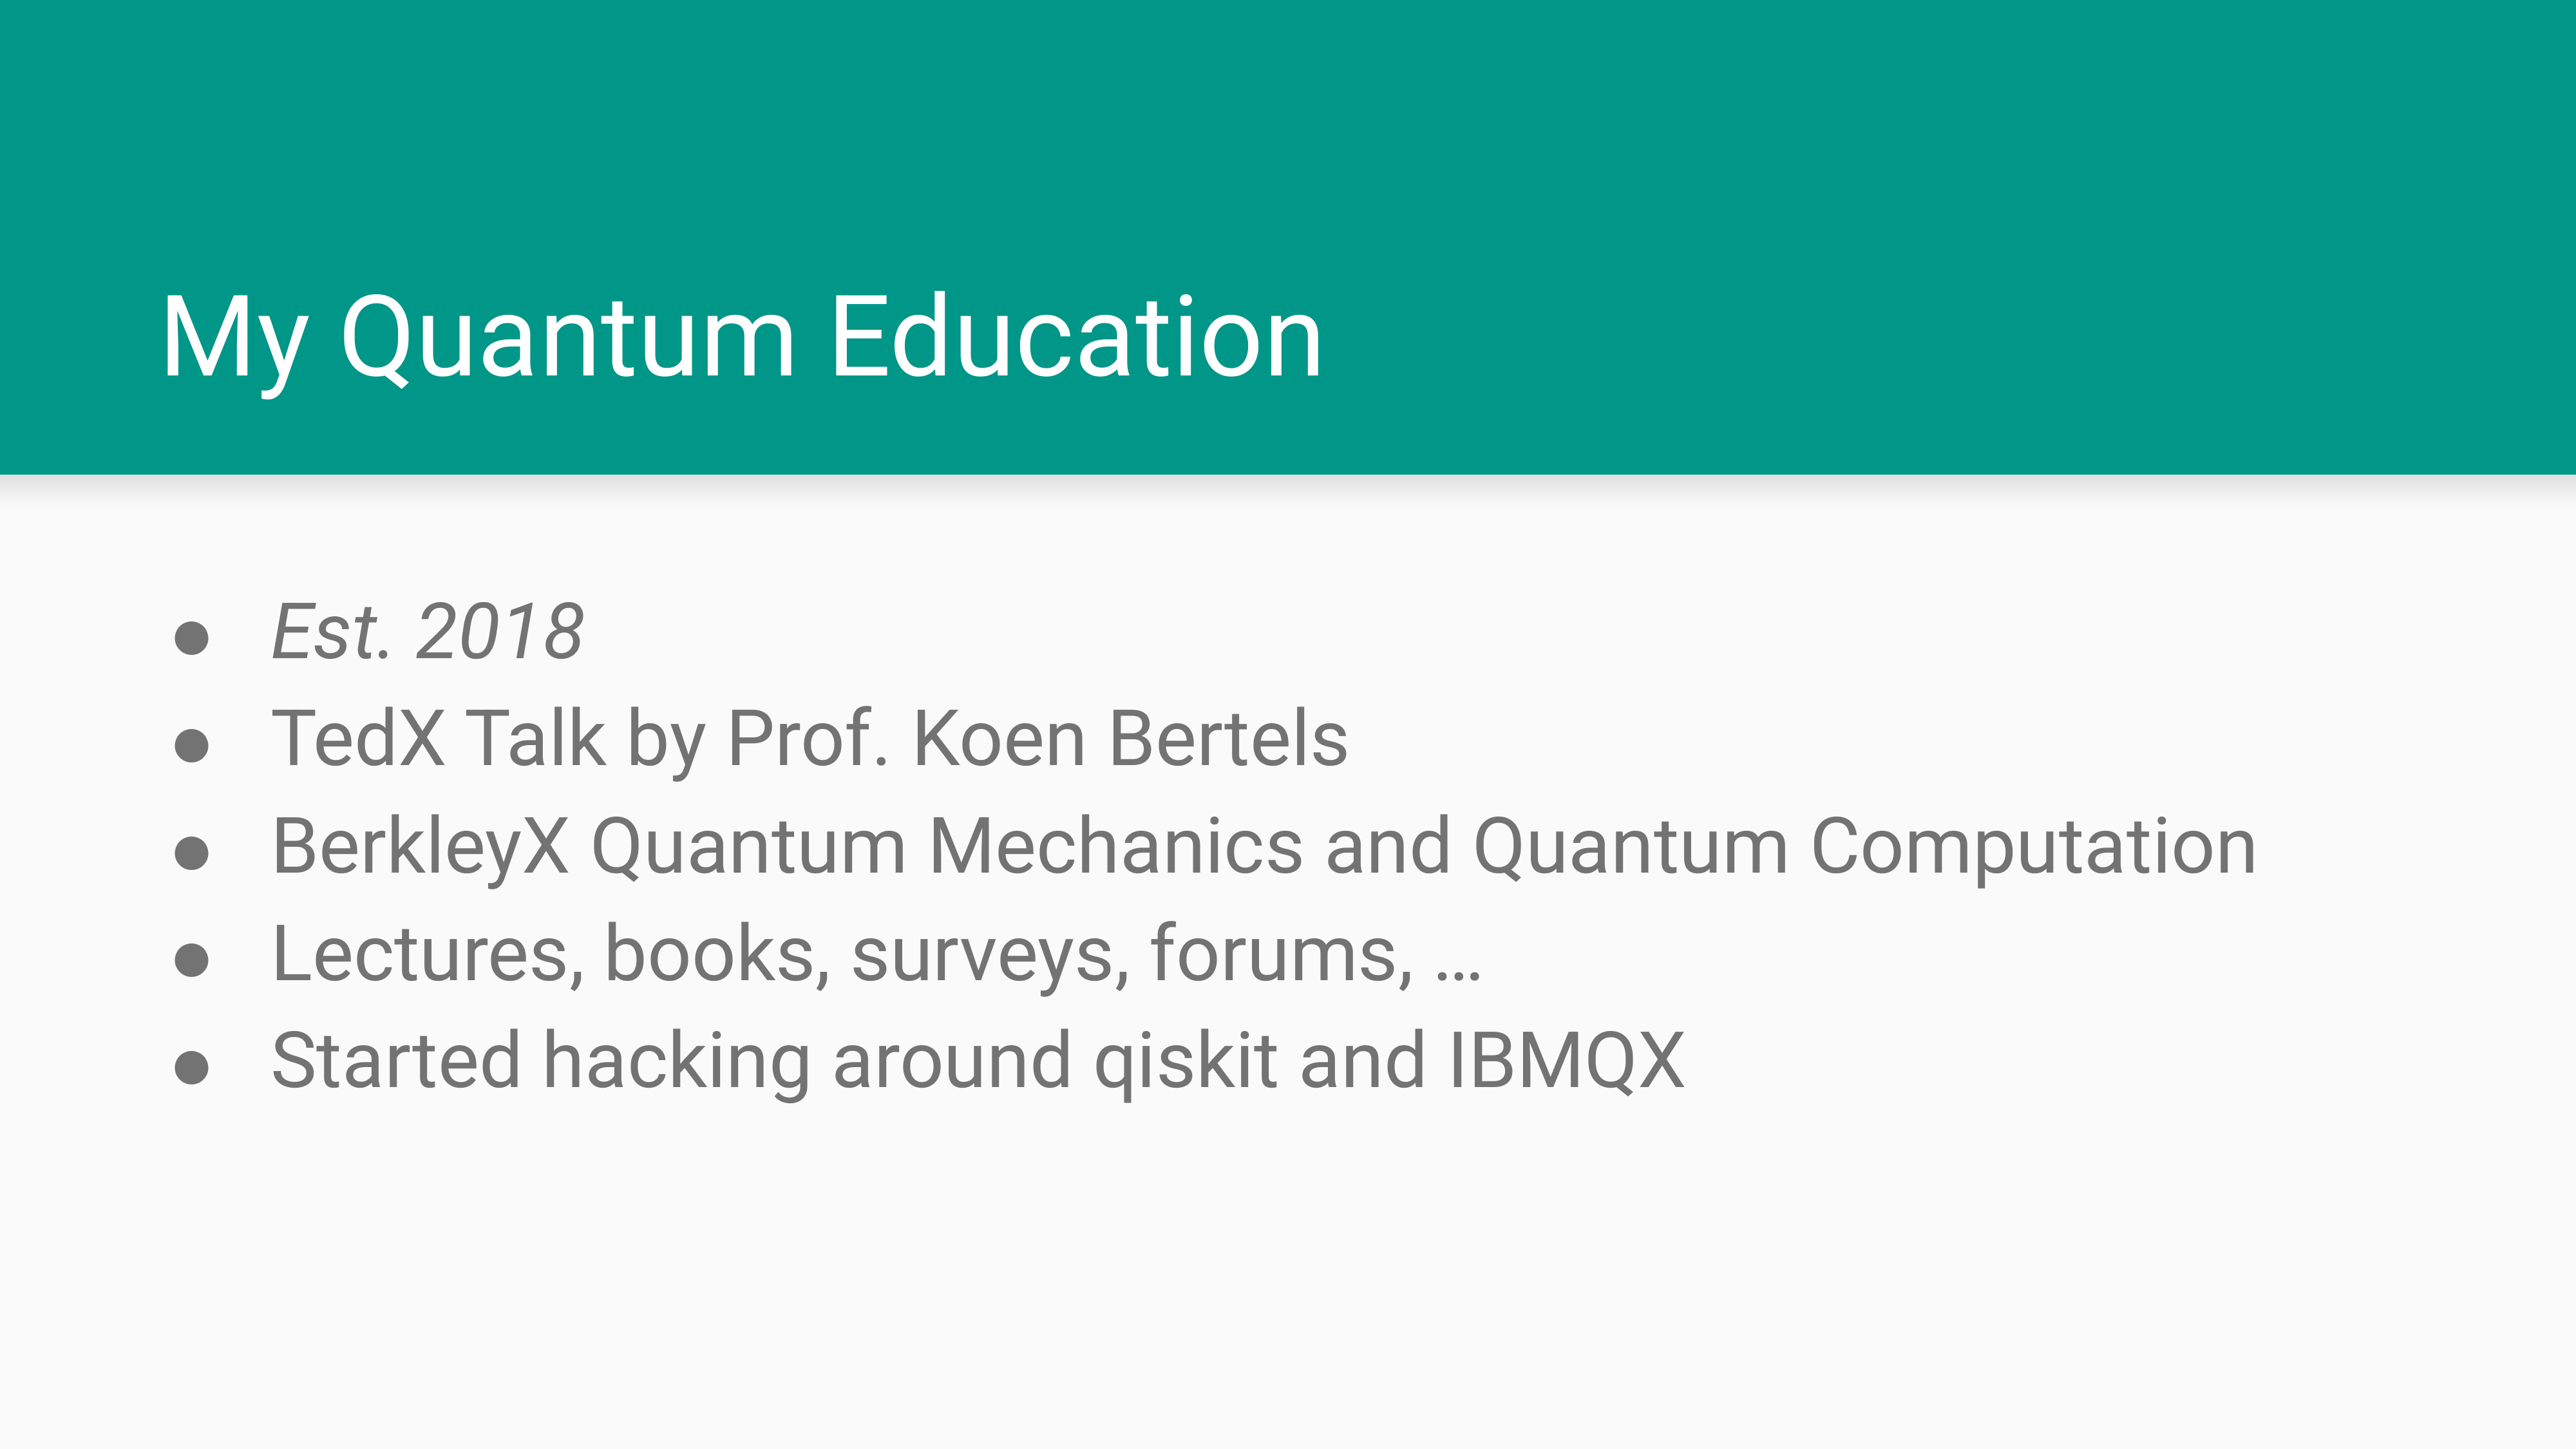

# My Quantum Education
Est. 2018
TedX Talk by Prof. Koen Bertels
BerkleyX Quantum Mechanics and Quantum Computation
Lectures, books, surveys, forums, …
Started hacking around qiskit and IBMQX
17